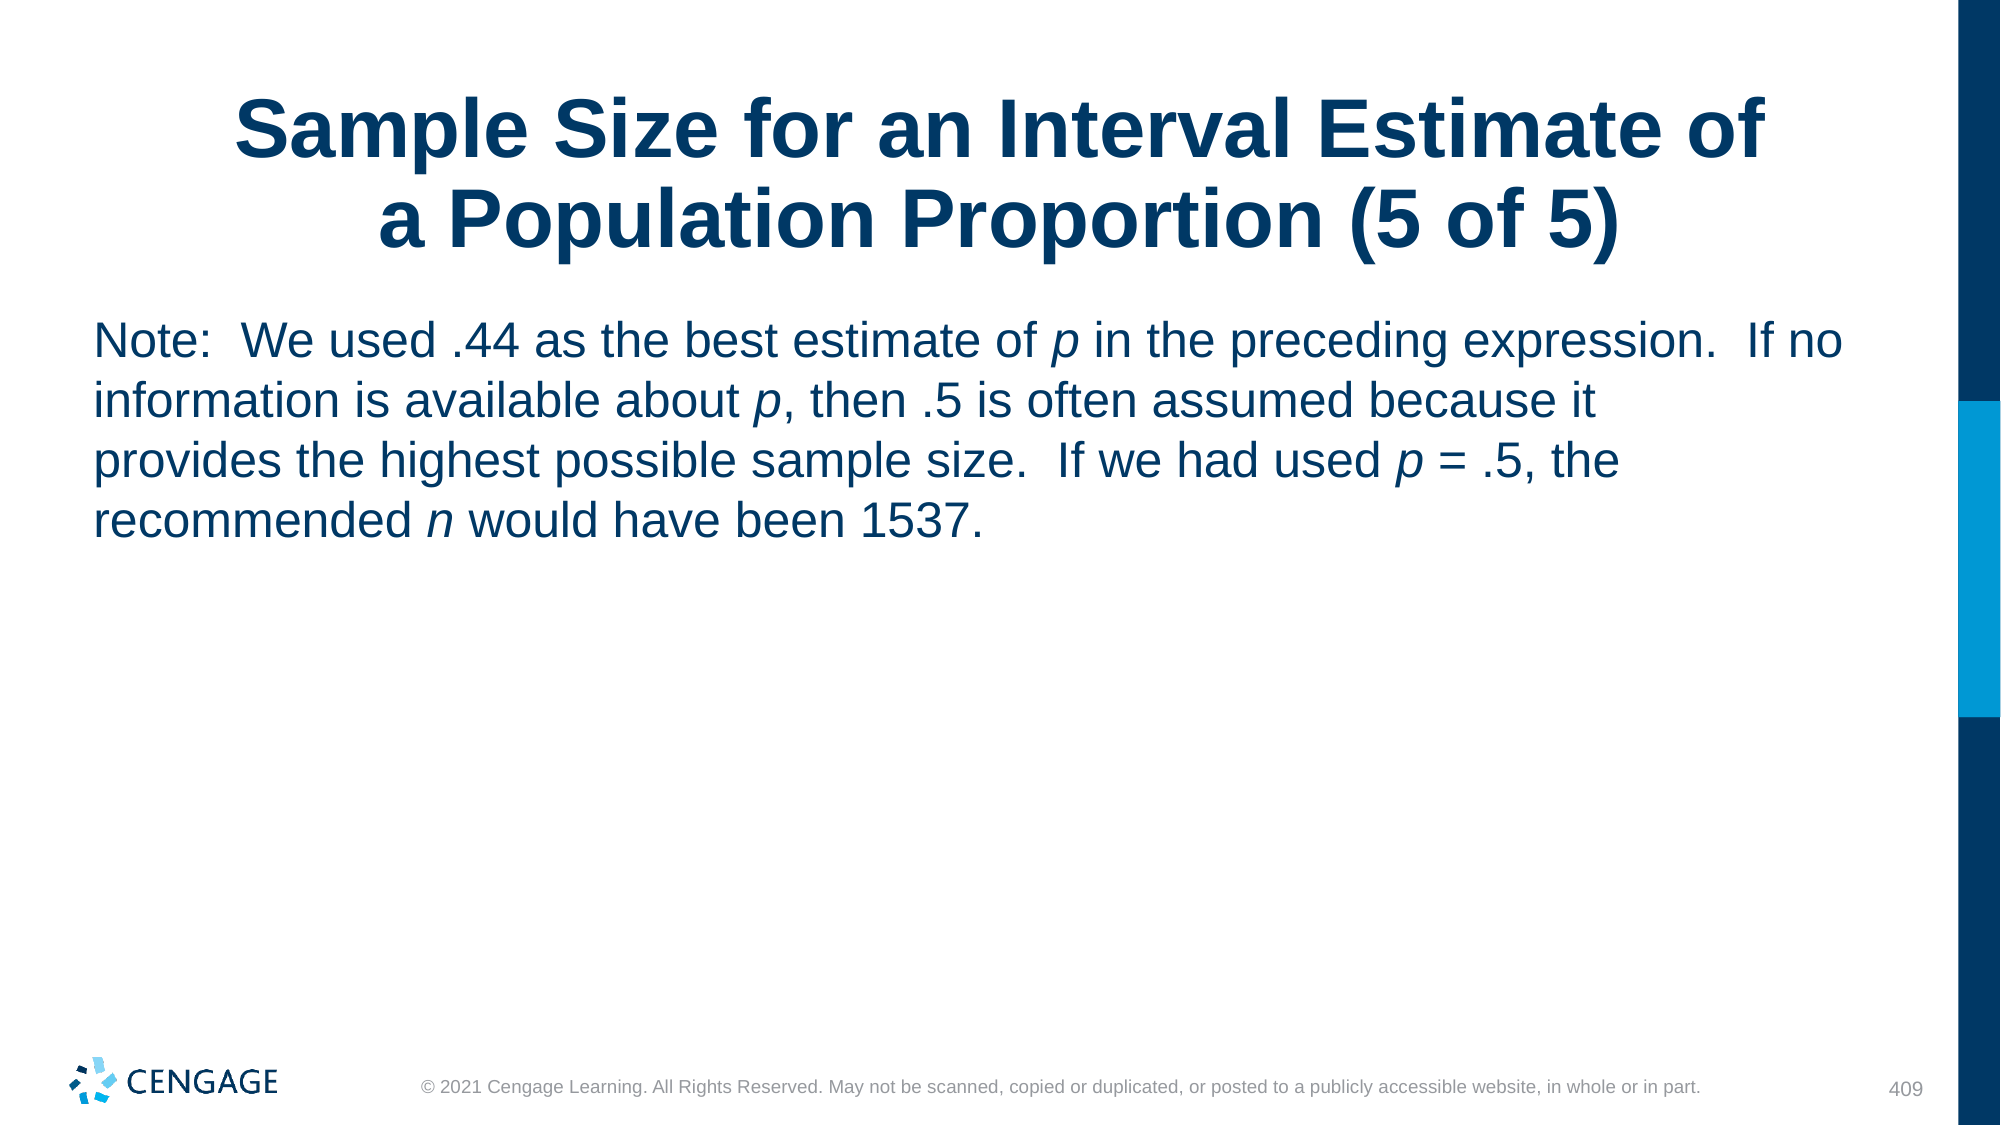

# Sample Size for an Interval Estimate of a Population Proportion (5 of 5)
Note:  We used .44 as the best estimate of p in the preceding expression.  If no 	information is available about p, then .5 is often assumed because it 	provides the highest possible sample size.  If we had used p = .5, the 	recommended n would have been 1537.